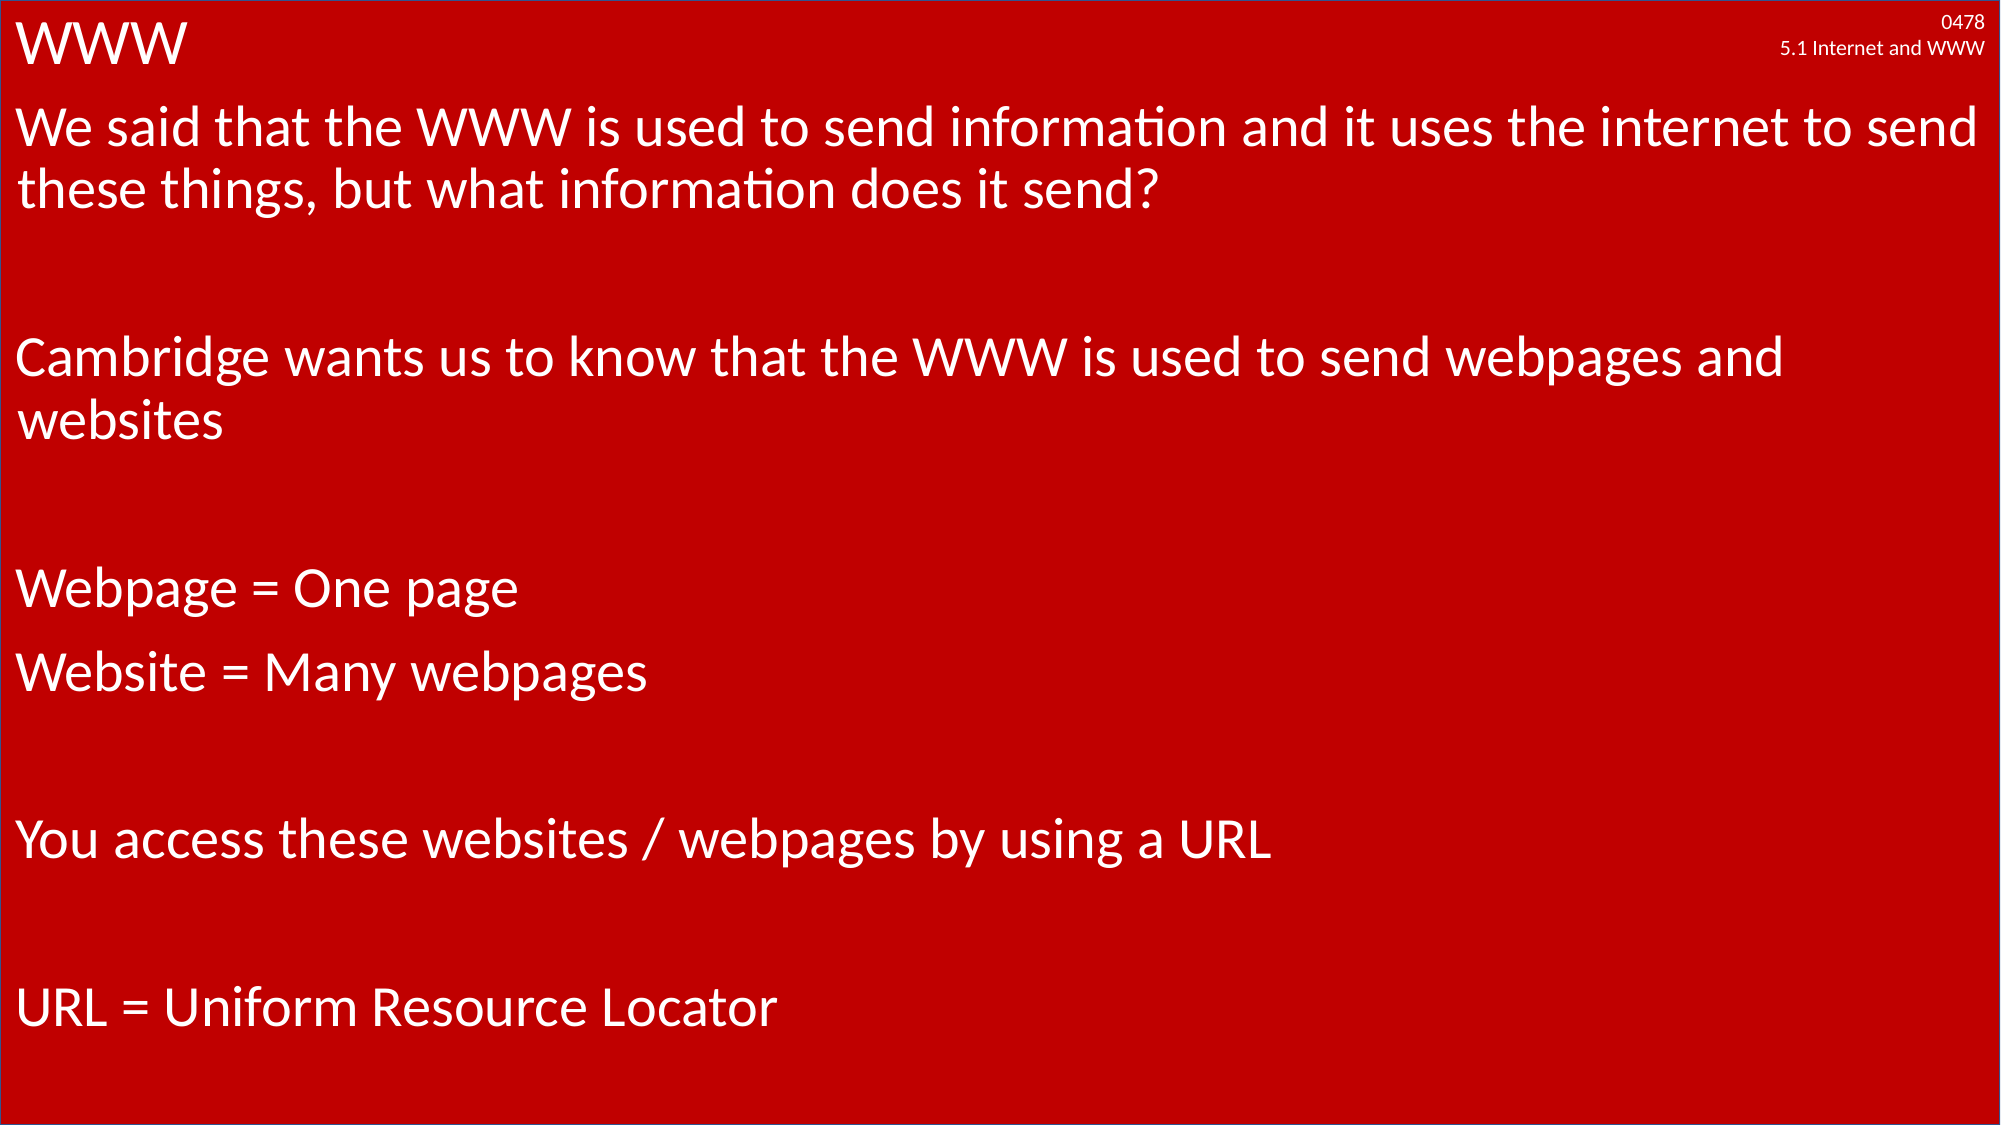

# WWW
We said that the WWW is used to send information and it uses the internet to send these things, but what information does it send?

Cambridge wants us to know that the WWW is used to send webpages and websites

Webpage = One page
Website = Many webpages

You access these websites / webpages by using a URL

URL = Uniform Resource Locator